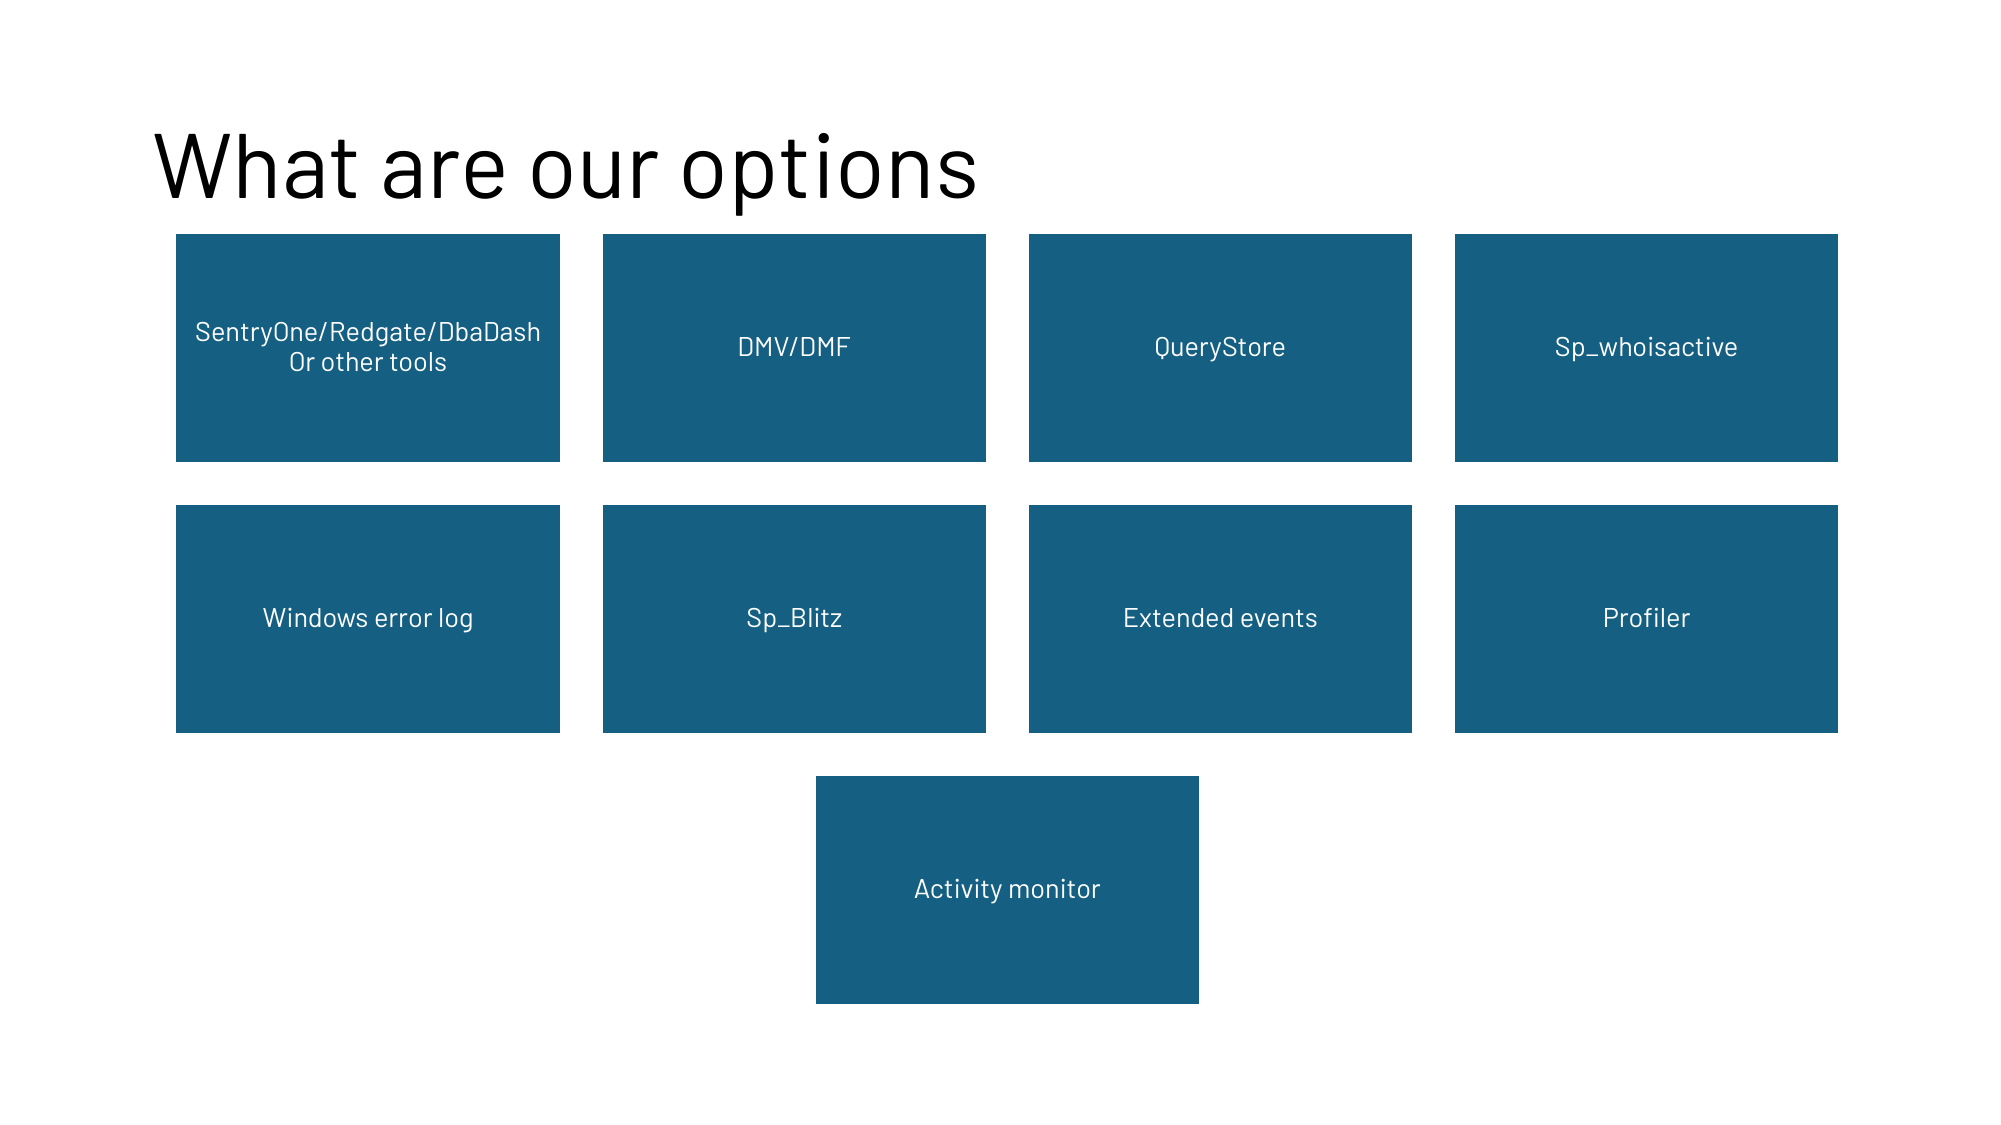

# What are our options
SentryOne/Redgate/DbaDash
Or other tools
DMV/DMF
QueryStore
Sp_whoisactive
Windows error log
Sp_Blitz
Extended events
Profiler
Activity monitor